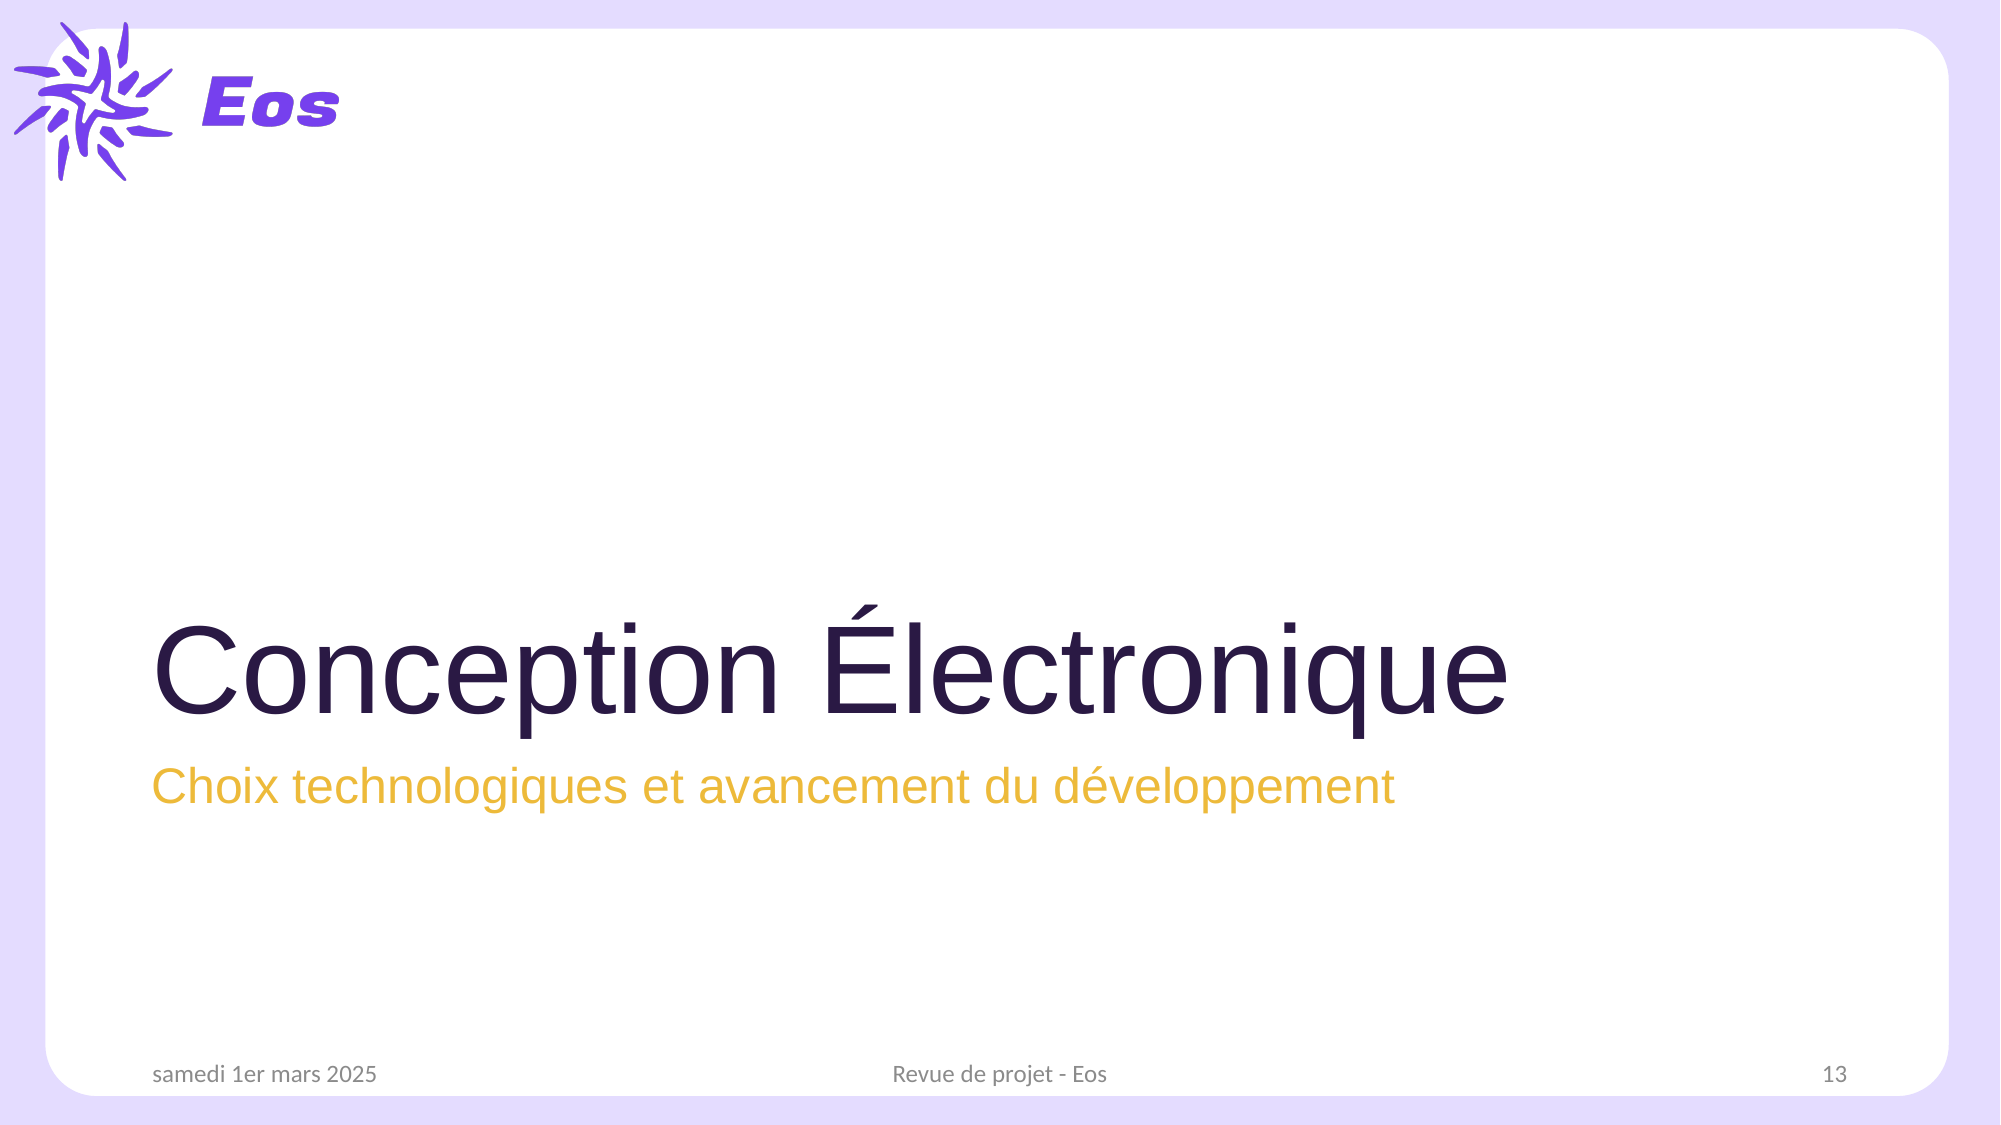

# Conception Électronique
Choix technologiques et avancement du développement
samedi 1er mars 2025
Revue de projet - Eos
13